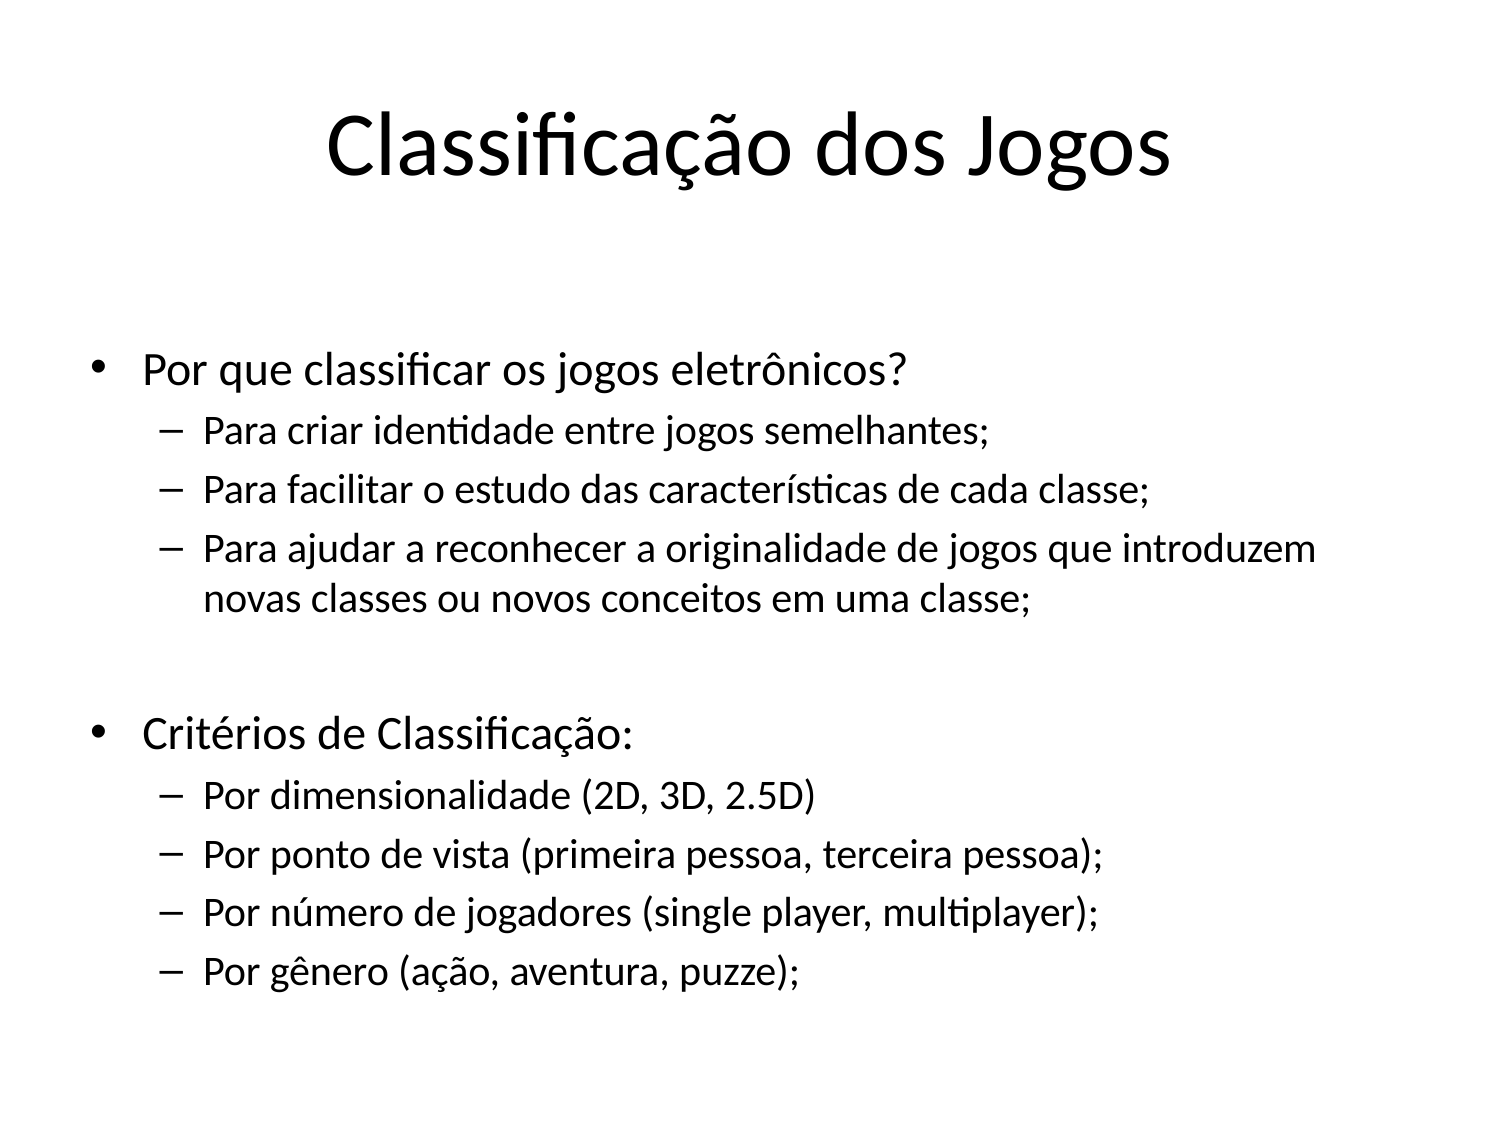

# Classificação dos Jogos

Por que classificar os jogos eletrônicos?
Para criar identidade entre jogos semelhantes;
Para facilitar o estudo das características de cada classe;
Para ajudar a reconhecer a originalidade de jogos que introduzem novas classes ou novos conceitos em uma classe;

Critérios de Classificação:
Por dimensionalidade (2D, 3D, 2.5D)
Por ponto de vista (primeira pessoa, terceira pessoa);
Por número de jogadores (single player, multiplayer);
Por gênero (ação, aventura, puzze);